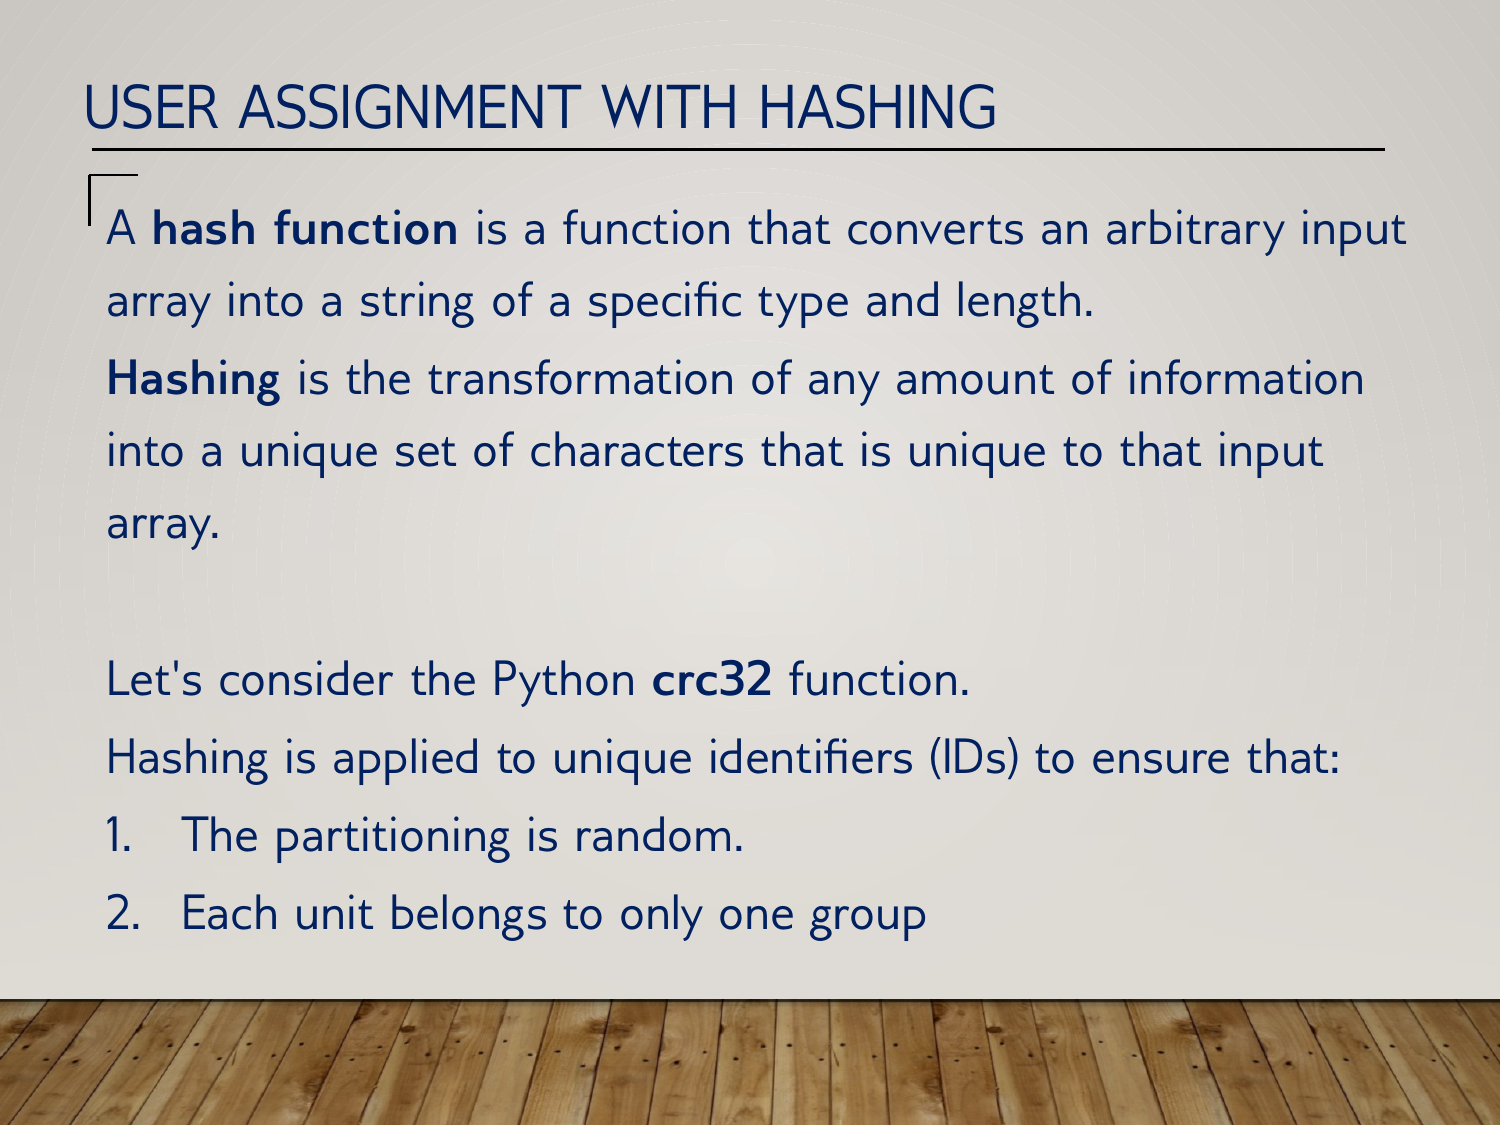

User Assignment with Hashing
A hash function is a function that converts an arbitrary input array into a string of a specific type and length.
Hashing is the transformation of any amount of information into a unique set of characters that is unique to that input array.

Let's consider the Python crc32 function.
Hashing is applied to unique identifiers (IDs) to ensure that:
The partitioning is random.
Each unit belongs to only one group